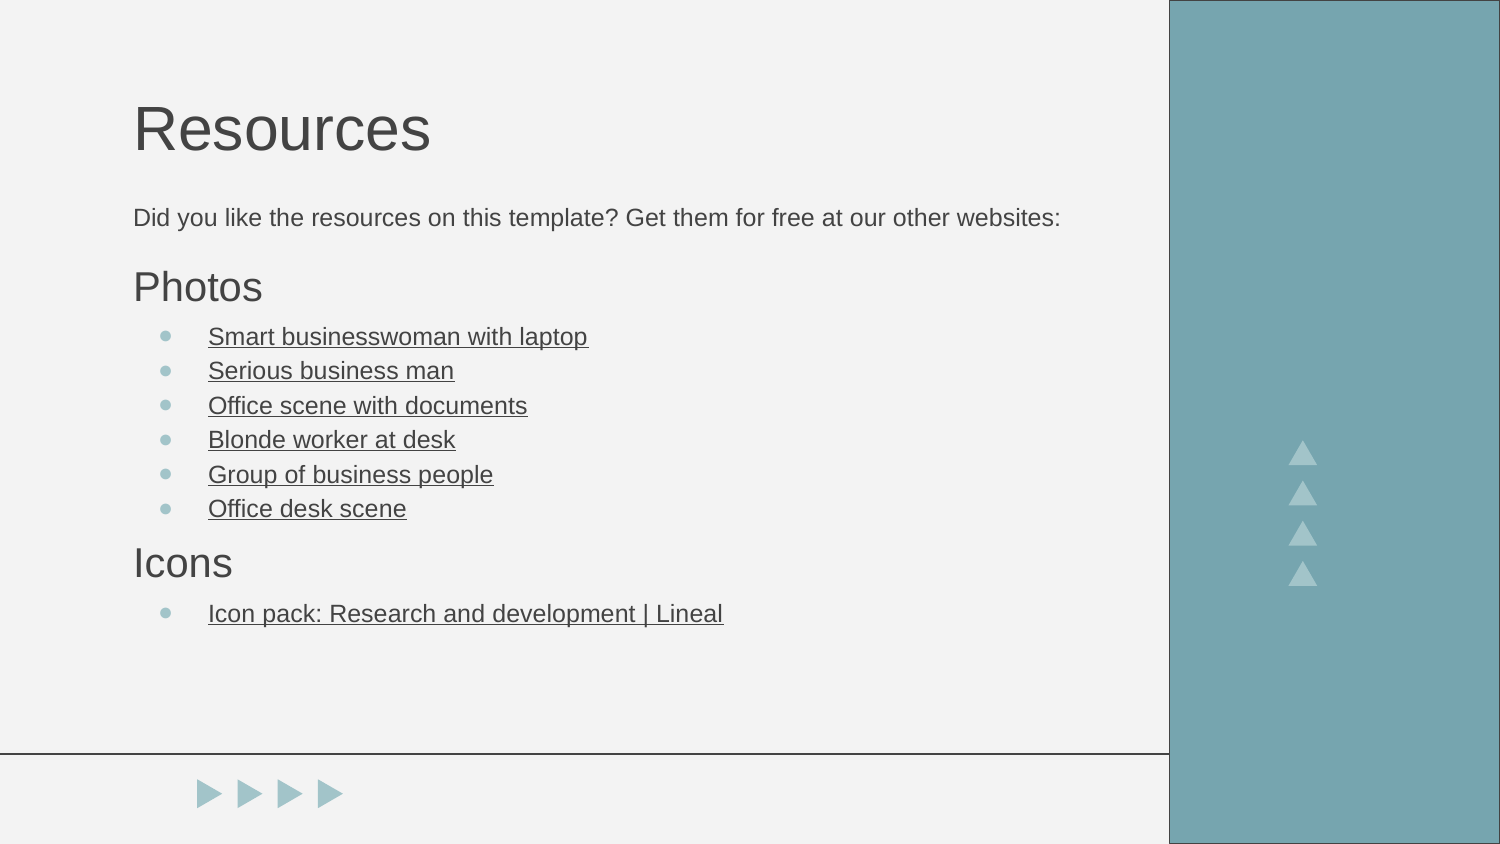

# Resources
Did you like the resources on this template? Get them for free at our other websites:
Photos
Smart businesswoman with laptop
Serious business man
Office scene with documents
Blonde worker at desk
Group of business people
Office desk scene
Icons
Icon pack: Research and development | Lineal